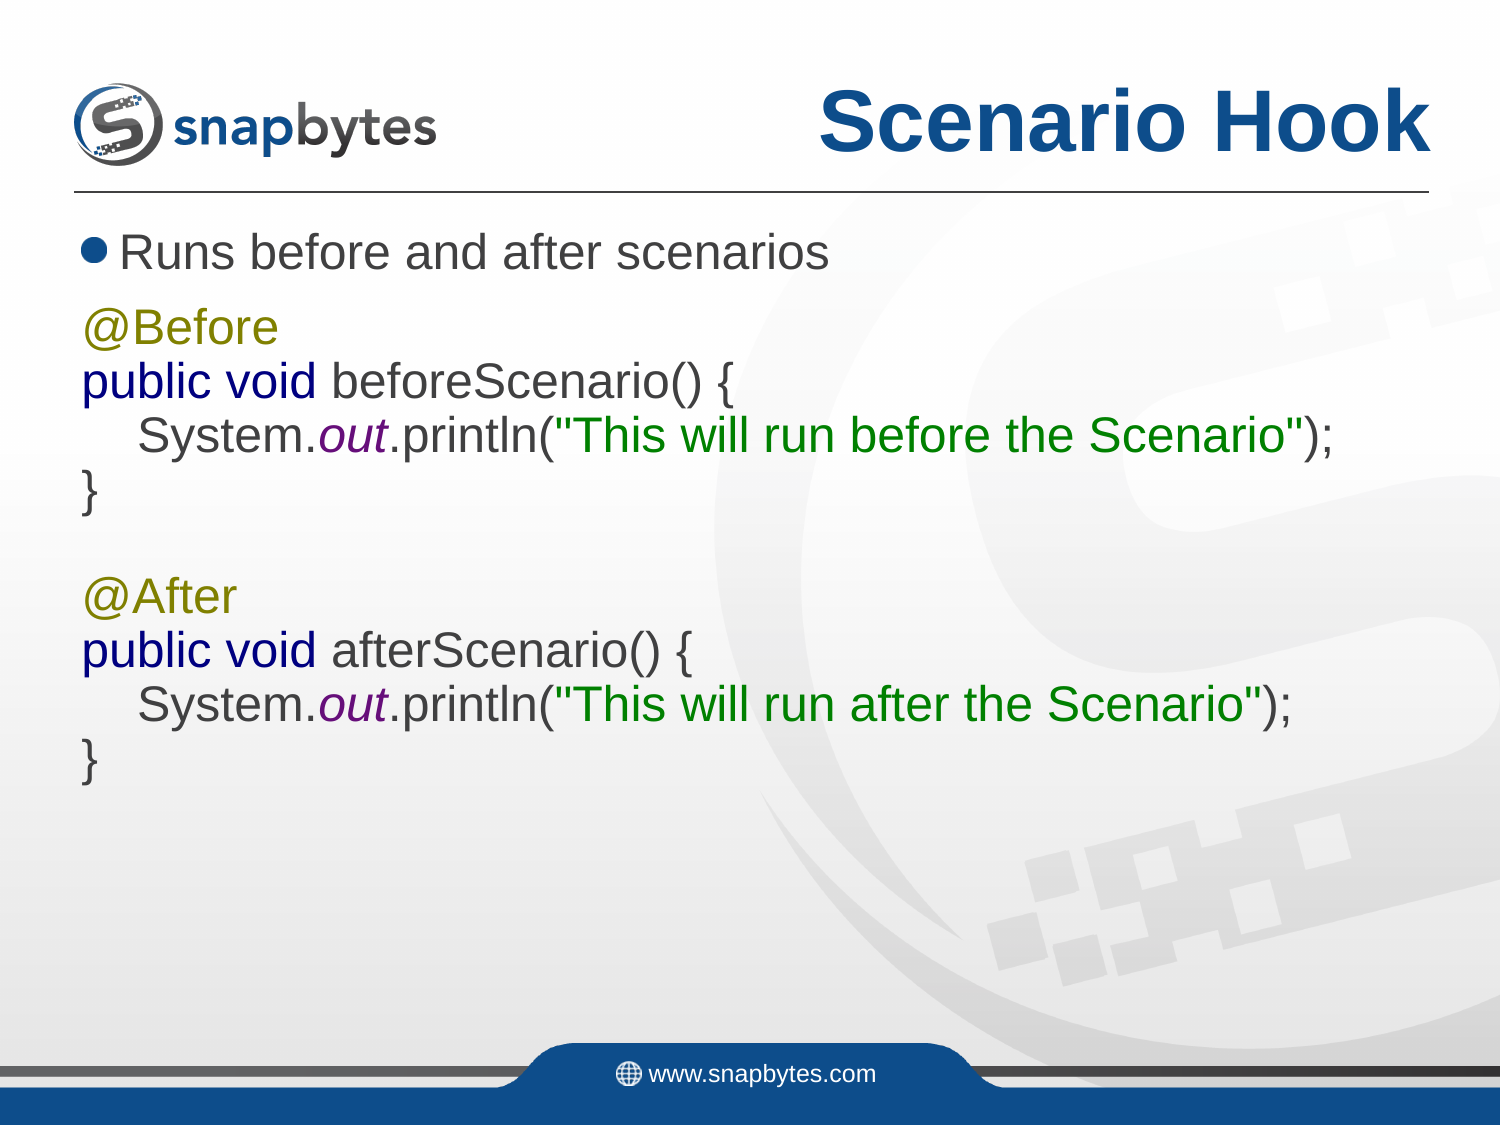

# Scenario Hook
Runs before and after scenarios
@Before
public void beforeScenario() {
    System.out.println("This will run before the Scenario");
}
@After
public void afterScenario() {
    System.out.println("This will run after the Scenario");
}